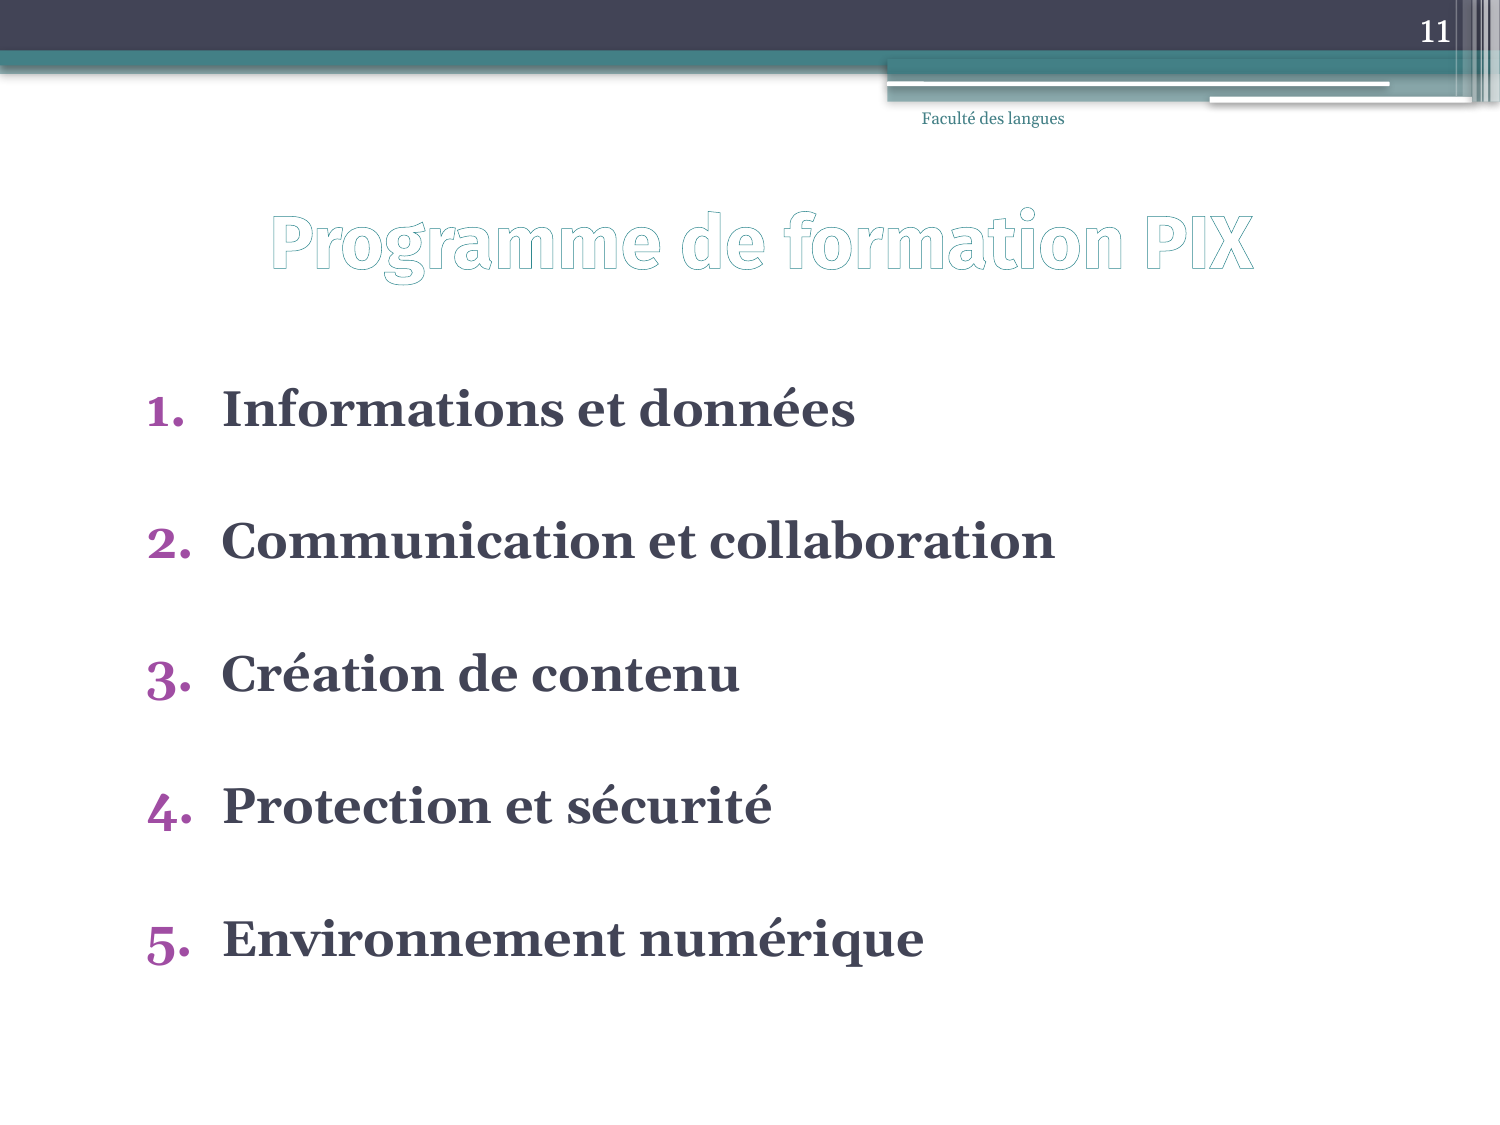

11
Faculté des langues
# Programme de formation PIX

Informations et données

Communication et collaboration

Création de contenu

Protection et sécurité

Environnement numérique